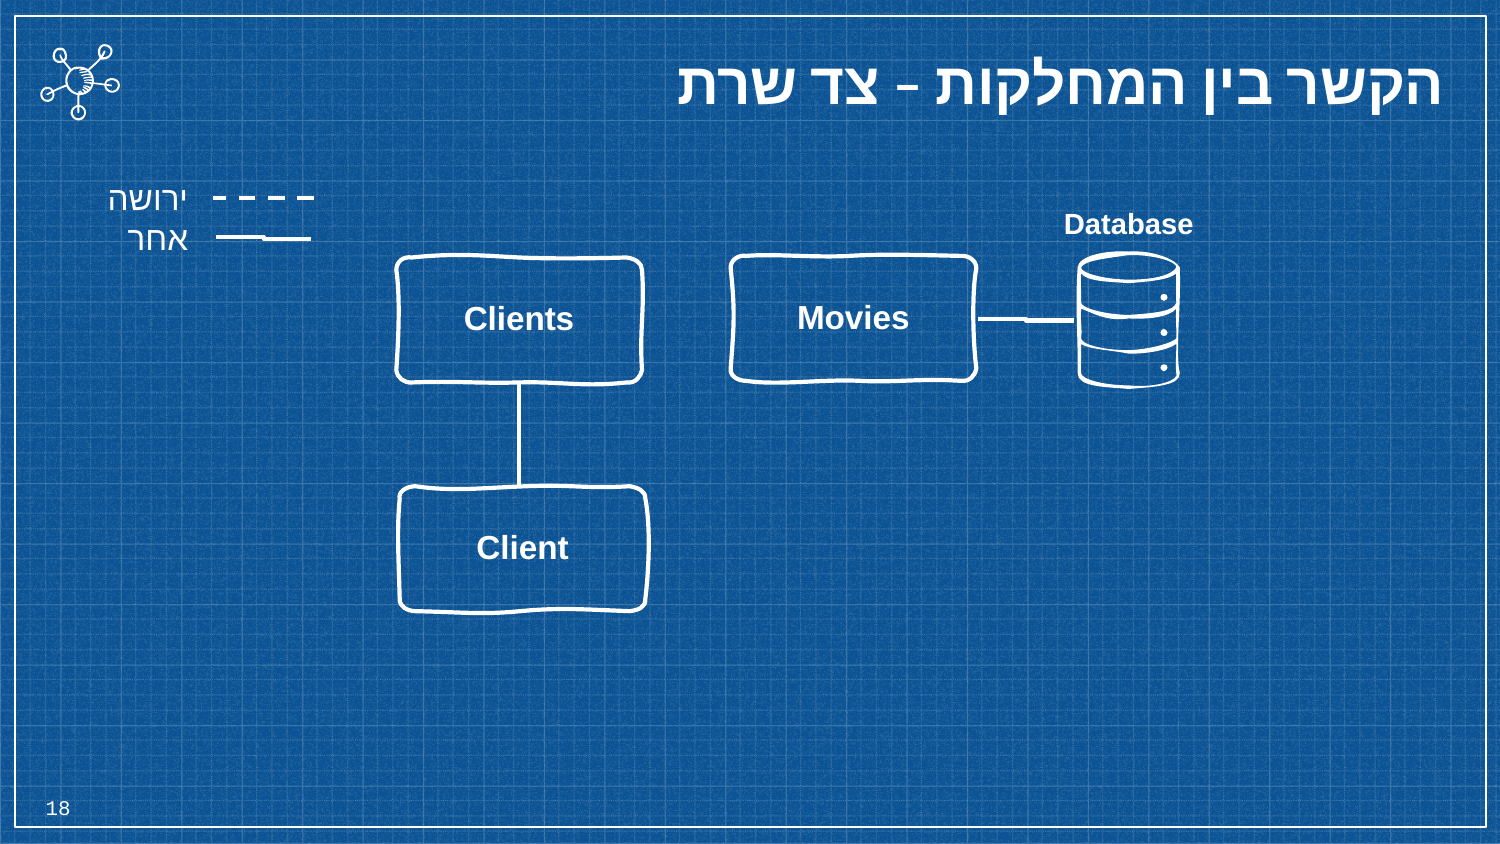

# הקשר בין המחלקות – צד שרת

ירושה
אחר
Database

Movies
Clients
Client
18